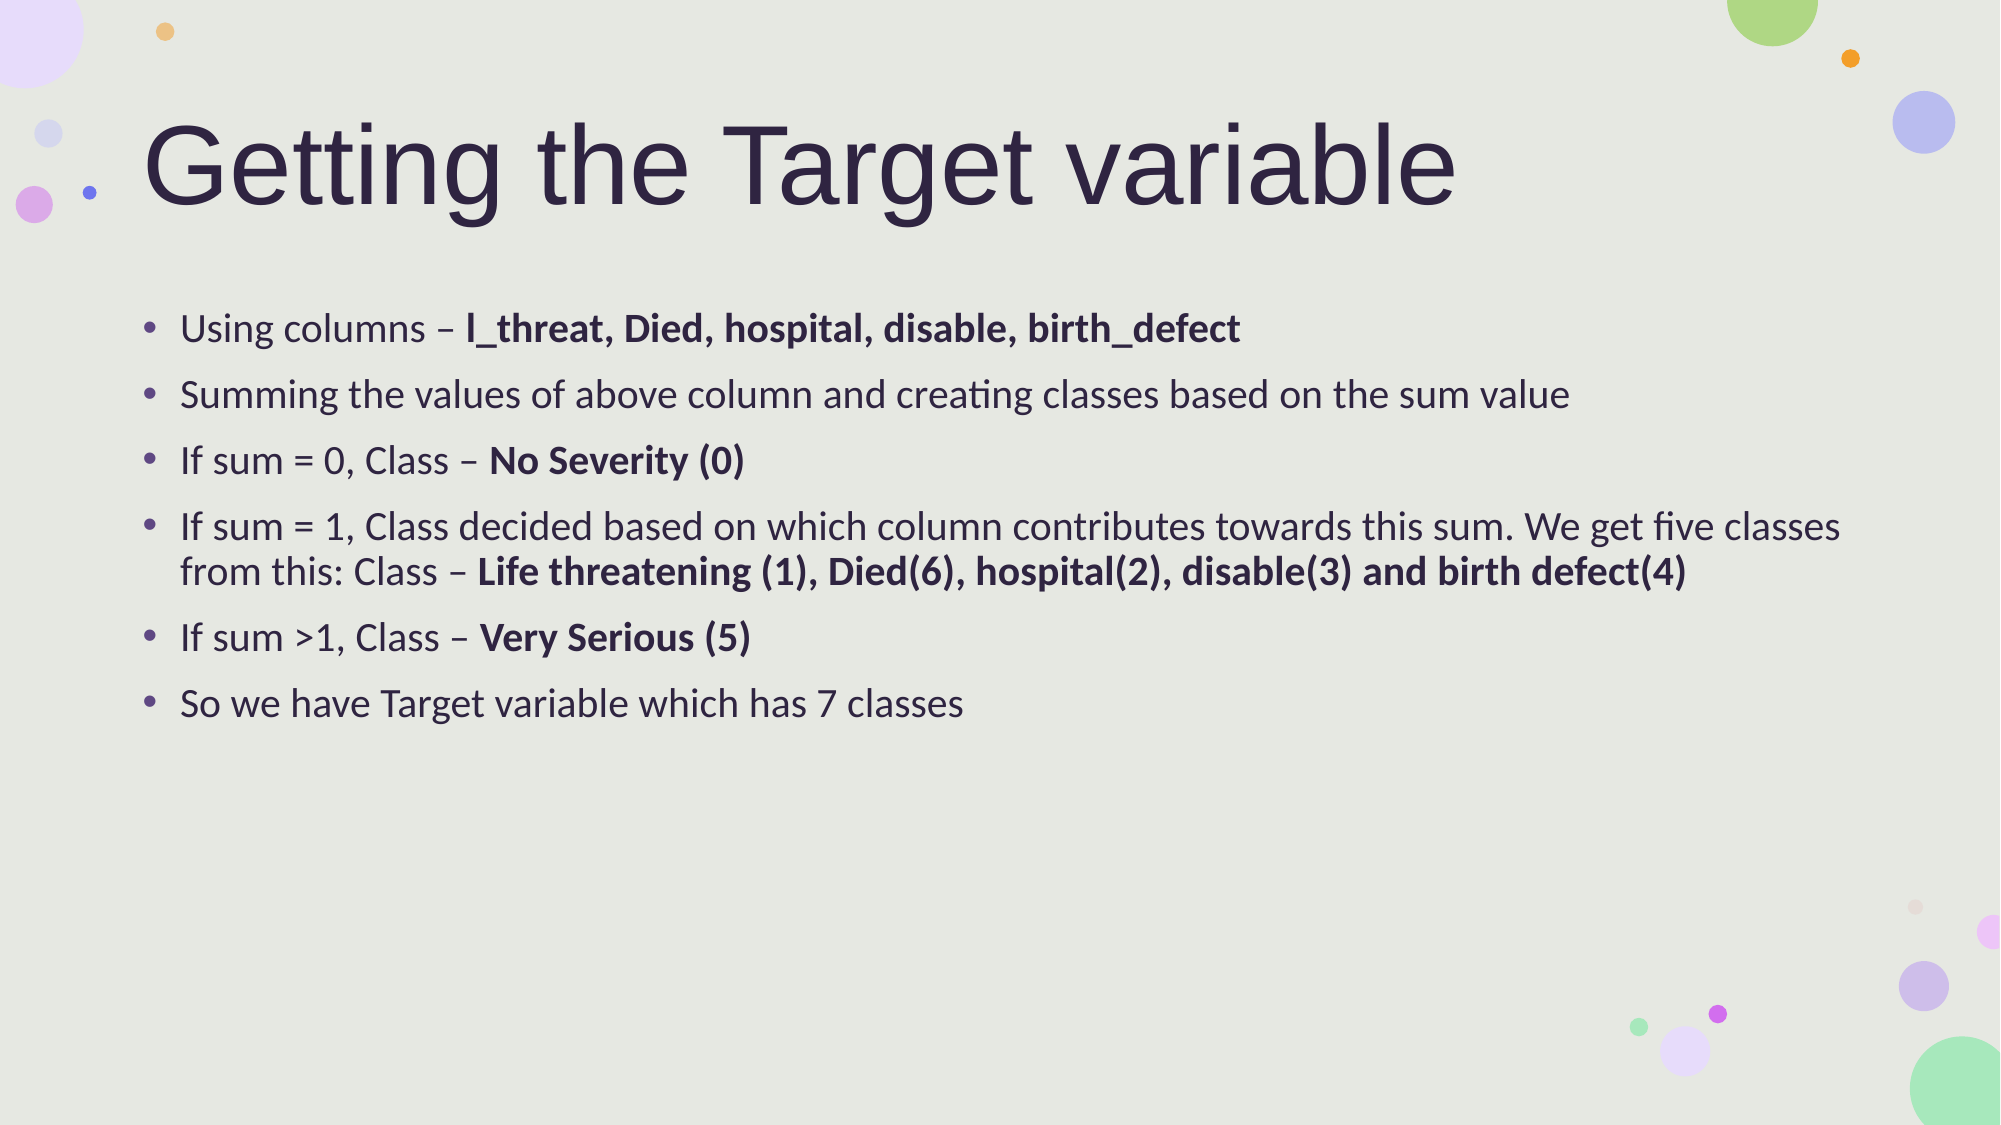

# Getting the Target variable
Using columns – l_threat, Died, hospital, disable, birth_defect
Summing the values of above column and creating classes based on the sum value
If sum = 0, Class – No Severity (0)
If sum = 1, Class decided based on which column contributes towards this sum. We get five classes from this: Class – Life threatening (1), Died(6), hospital(2), disable(3) and birth defect(4)
If sum >1, Class – Very Serious (5)
So we have Target variable which has 7 classes